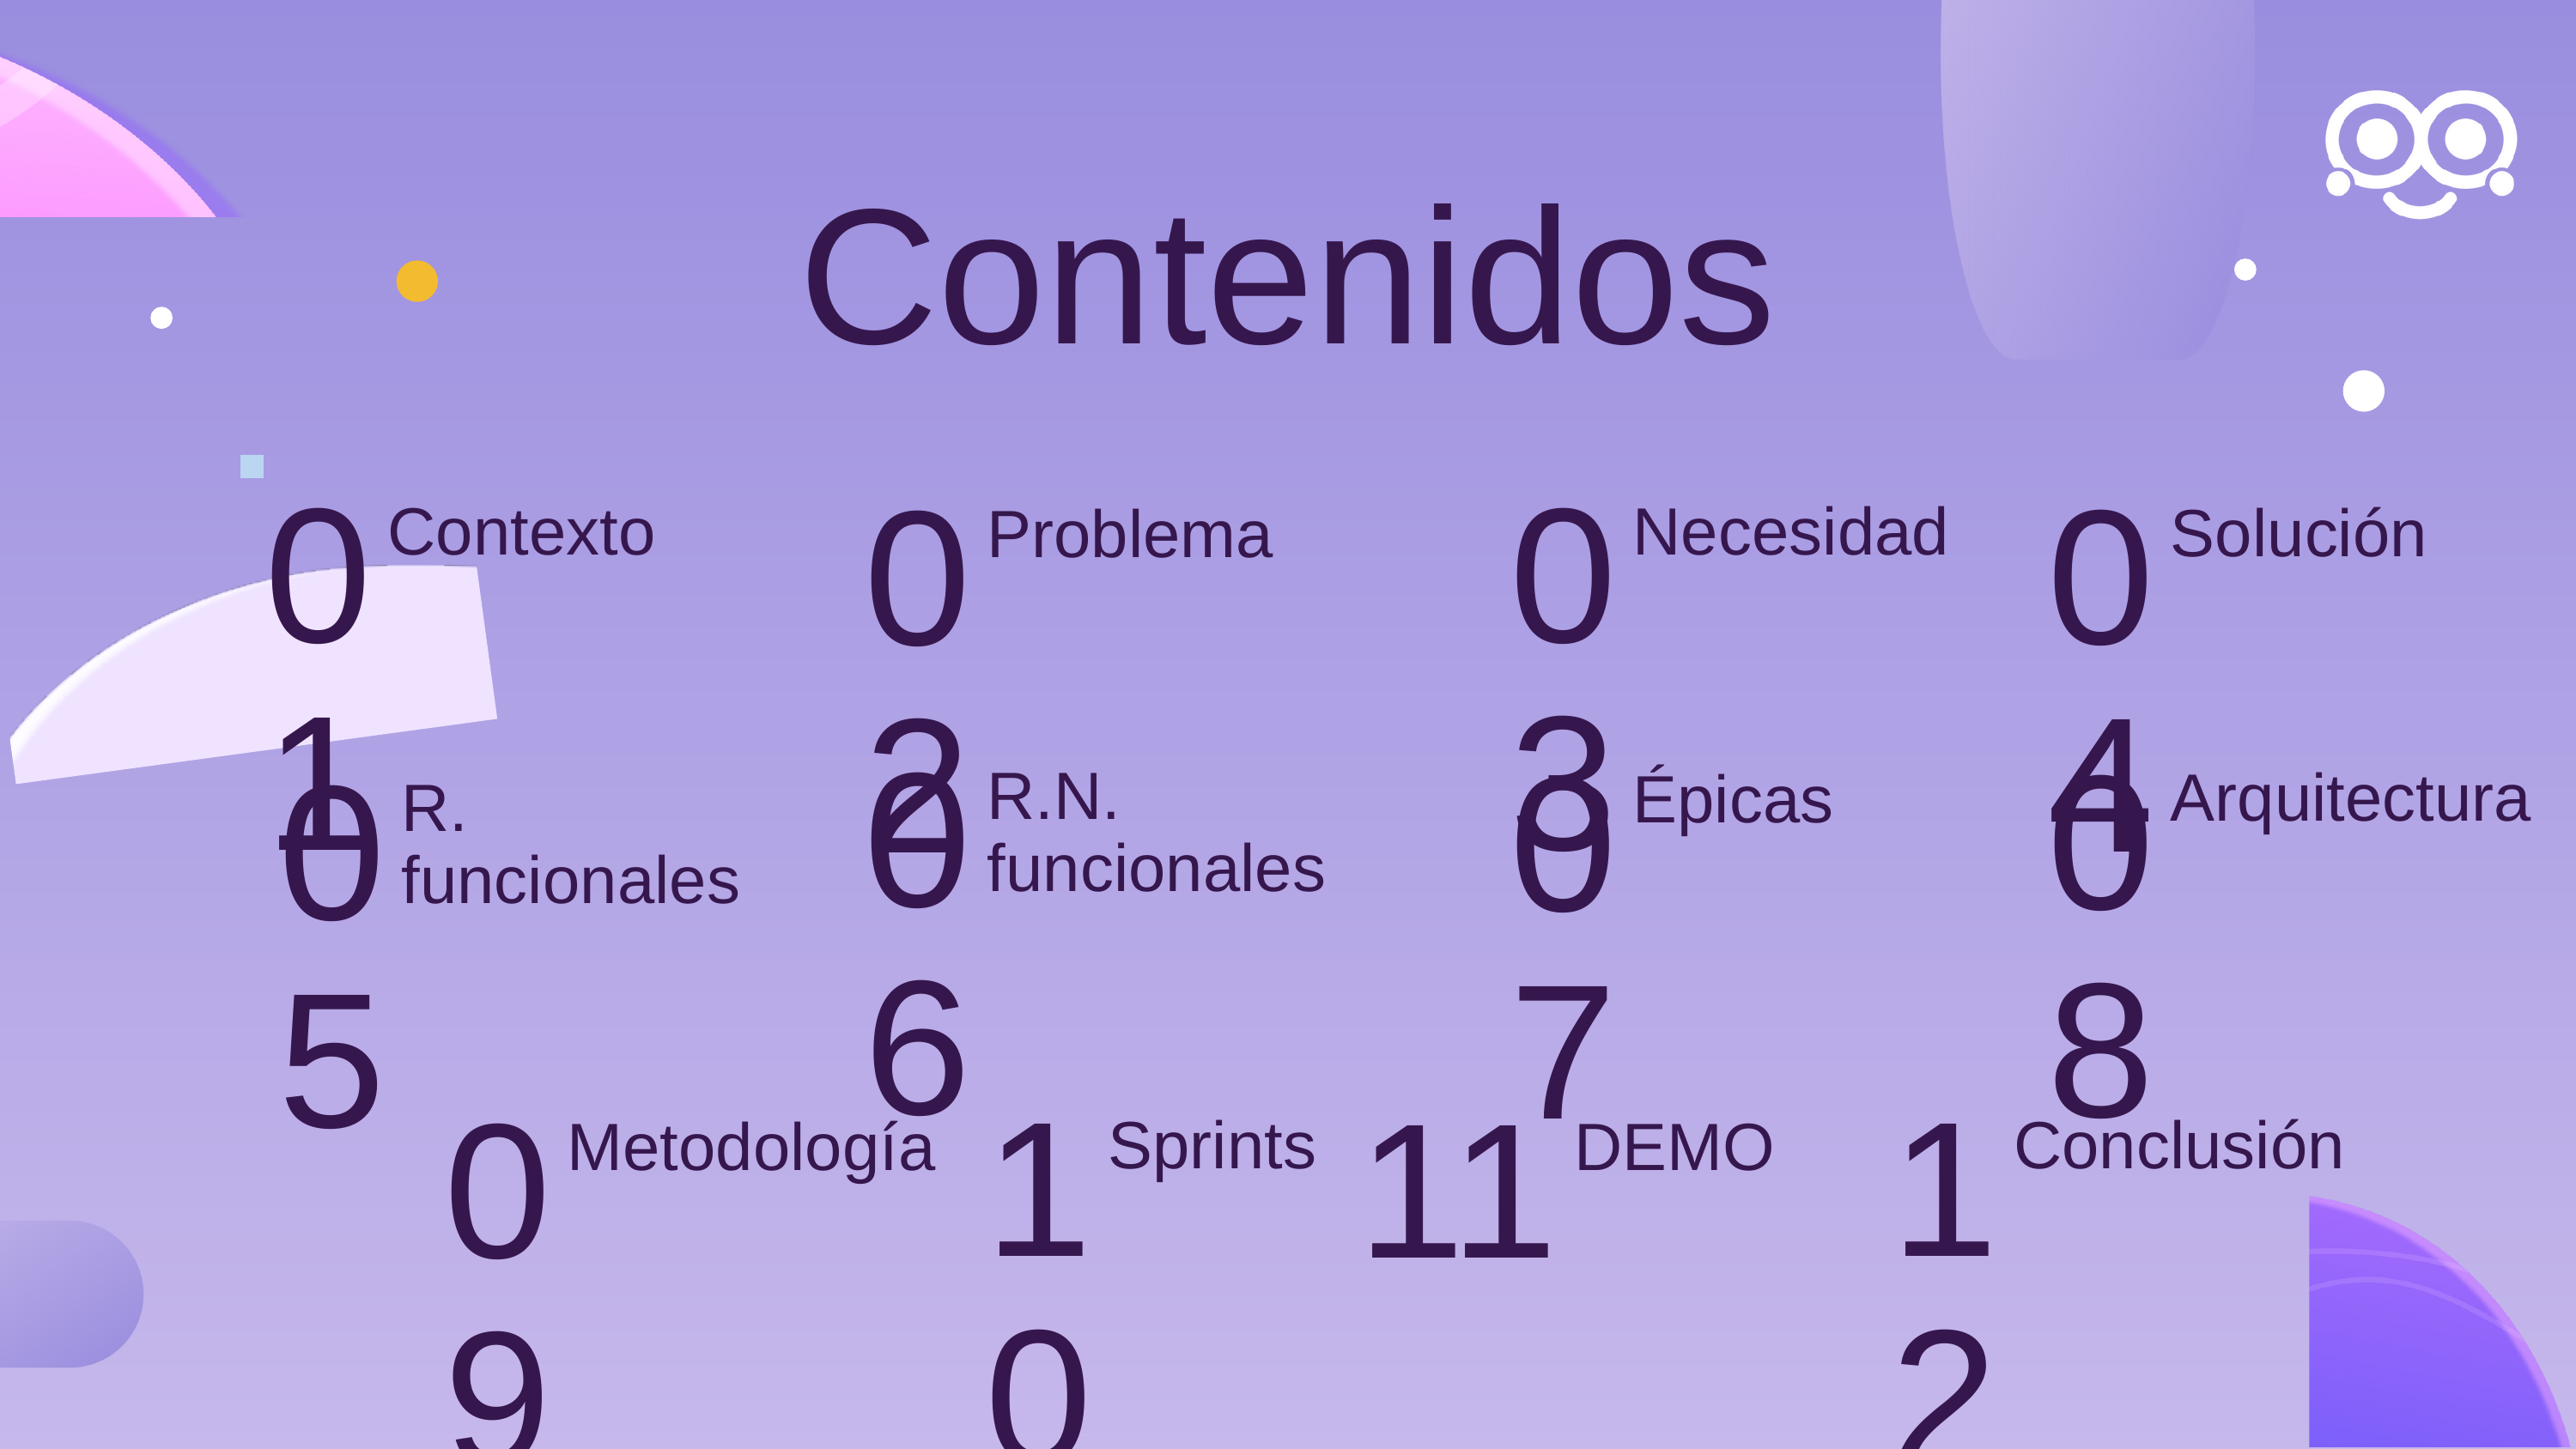

Contenidos

01
03
04
02
Contexto
Necesidad
Solución
Problema
06
08
07
05
R.N. funcionales
Arquitectura
Épicas
R. funcionales
10
12
09
11
Sprints
Conclusión
Metodología
DEMO